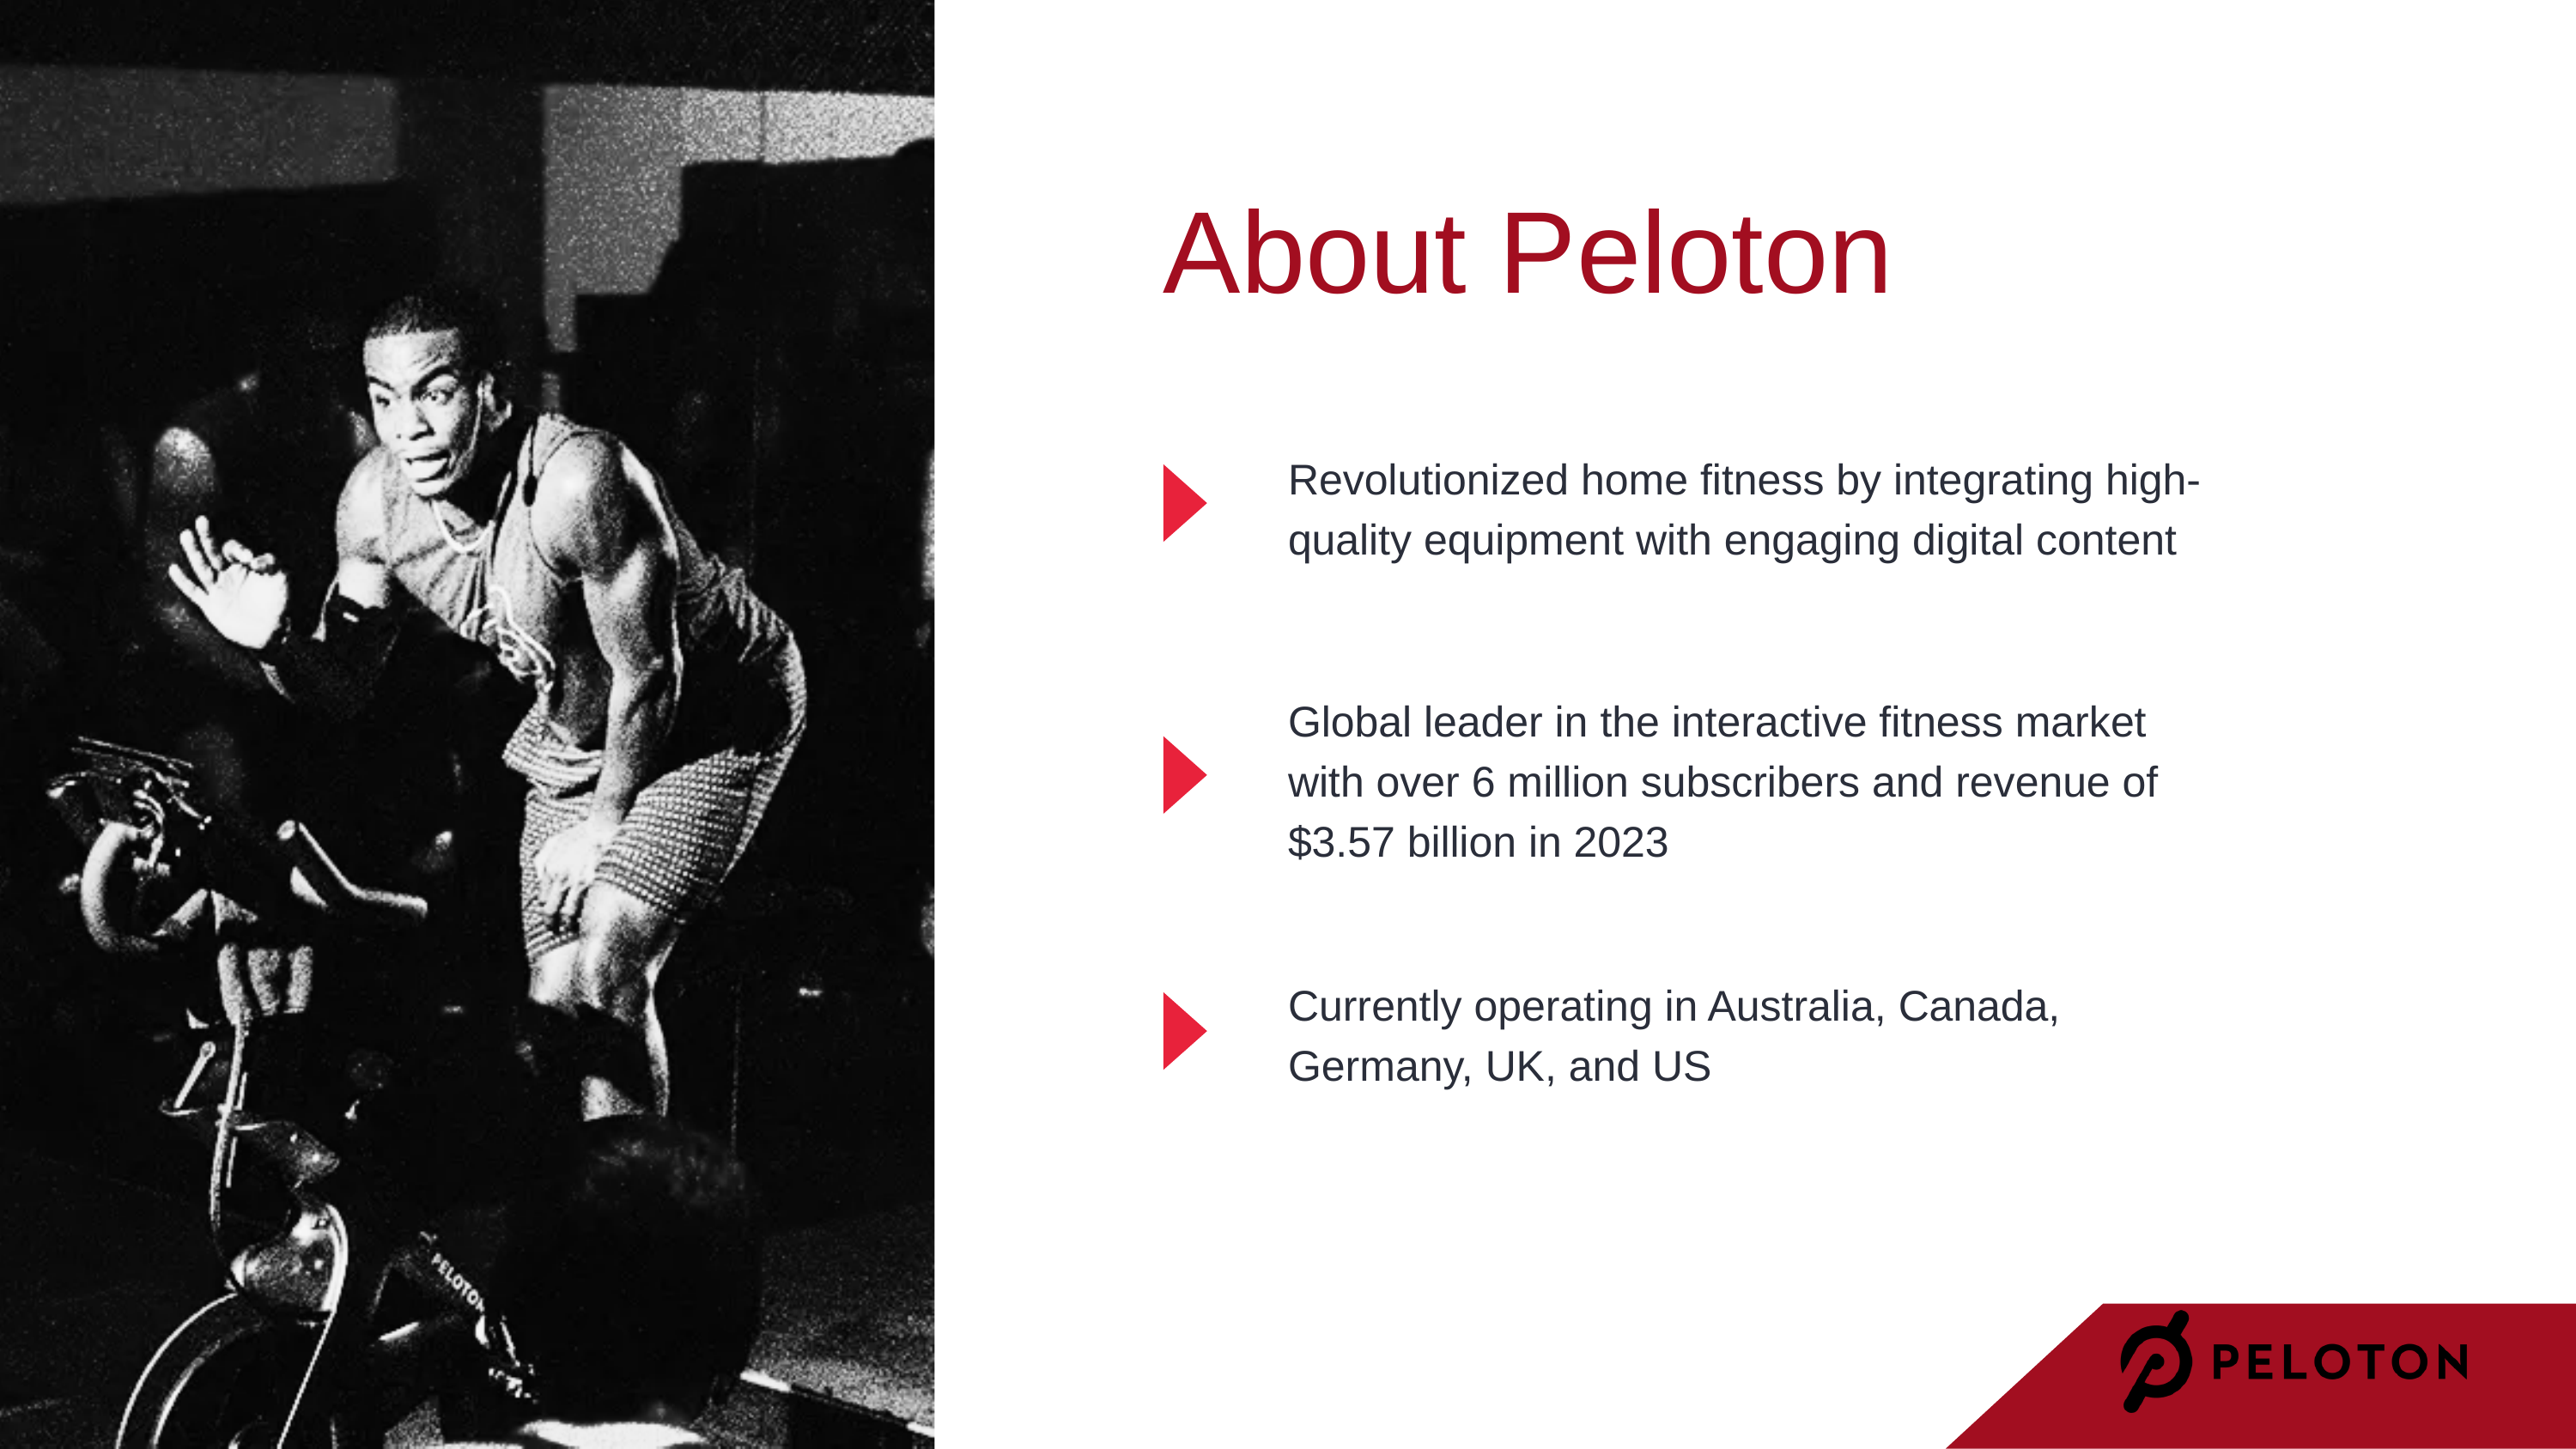

About Peloton
Revolutionized home fitness by integrating high-quality equipment with engaging digital content

Global leader in the interactive fitness market with over 6 million subscribers and revenue of $3.57 billion in 2023

Currently operating in Australia, Canada, Germany, UK, and US